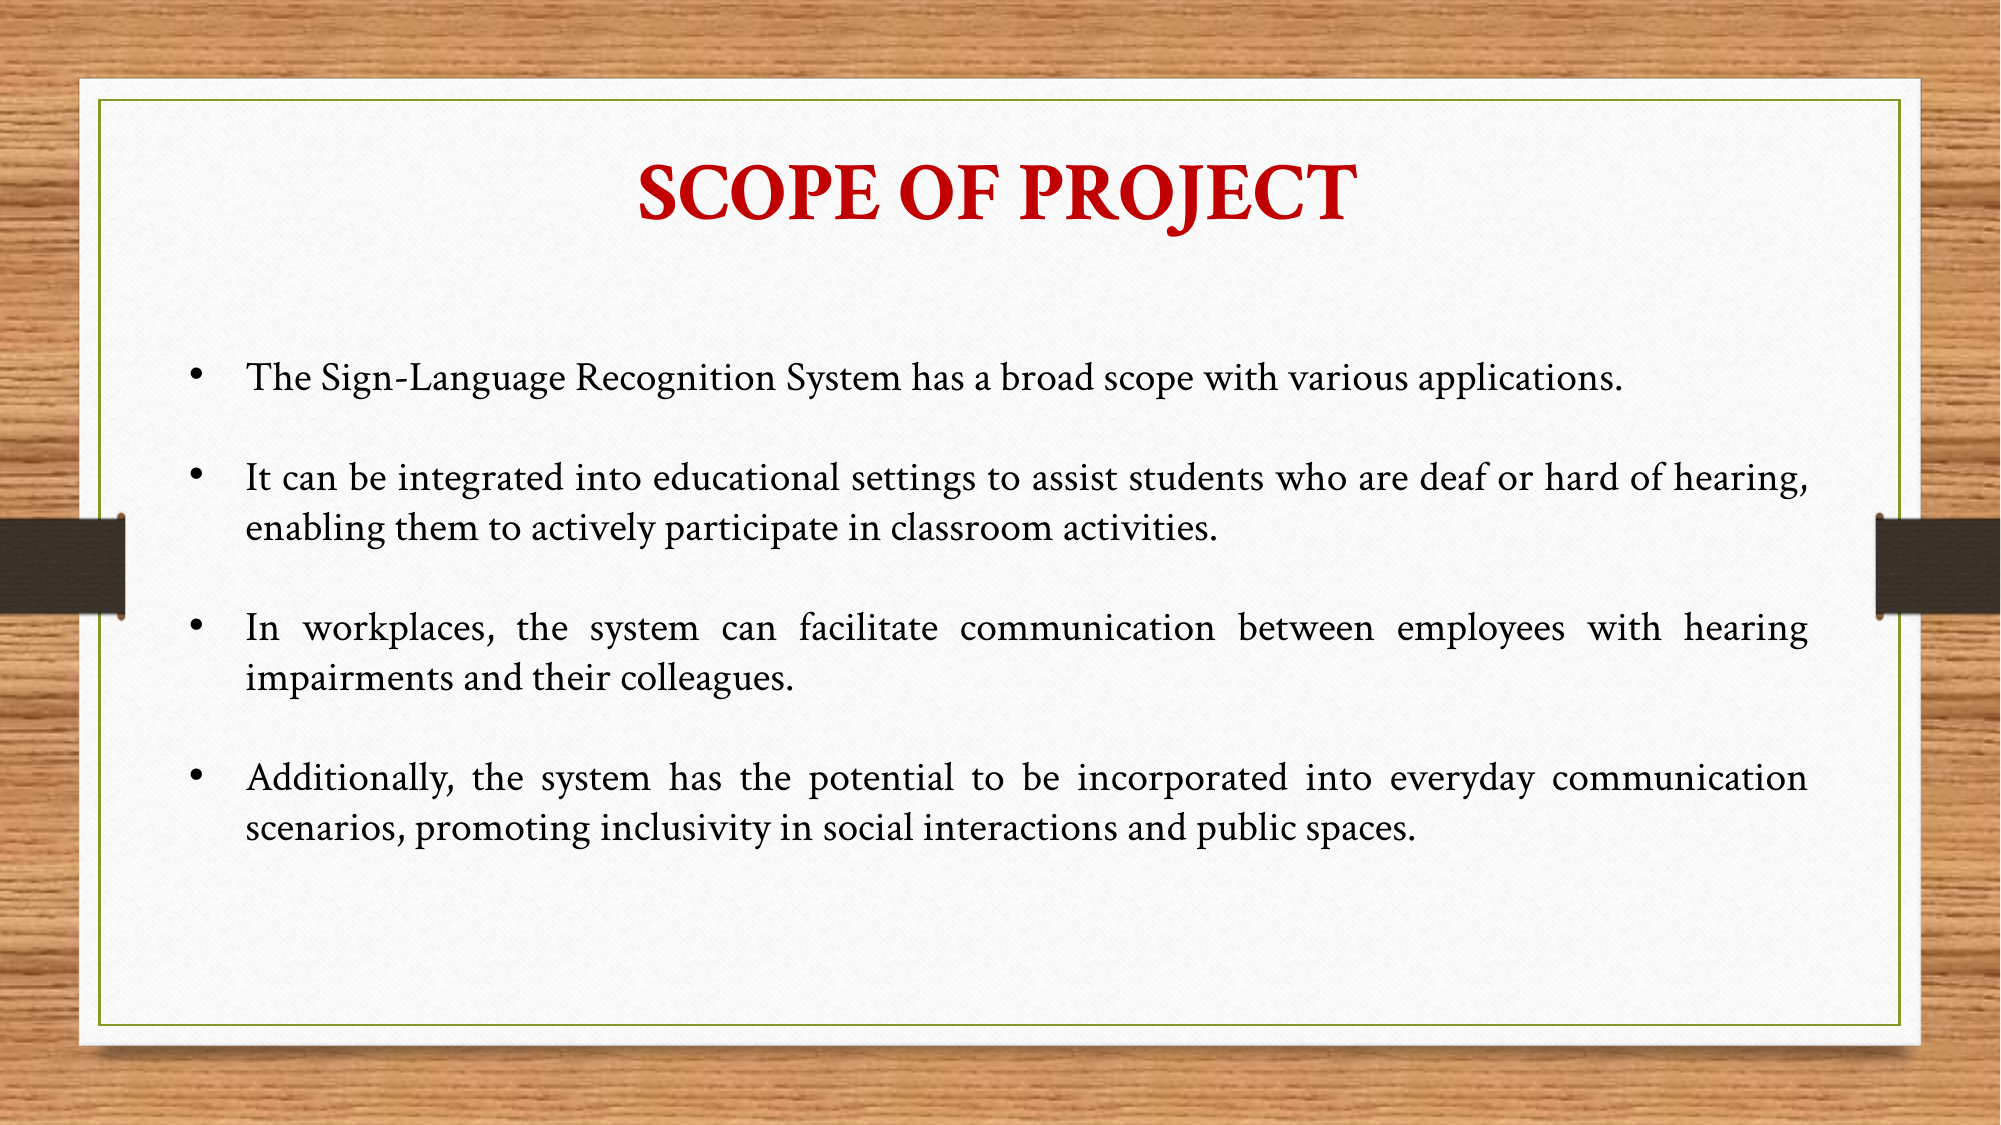

SCOPE OF PROJECT
The Sign-Language Recognition System has a broad scope with various applications.

It can be integrated into educational settings to assist students who are deaf or hard of hearing, enabling them to actively participate in classroom activities.

In workplaces, the system can facilitate communication between employees with hearing impairments and their colleagues.

Additionally, the system has the potential to be incorporated into everyday communication scenarios, promoting inclusivity in social interactions and public spaces.